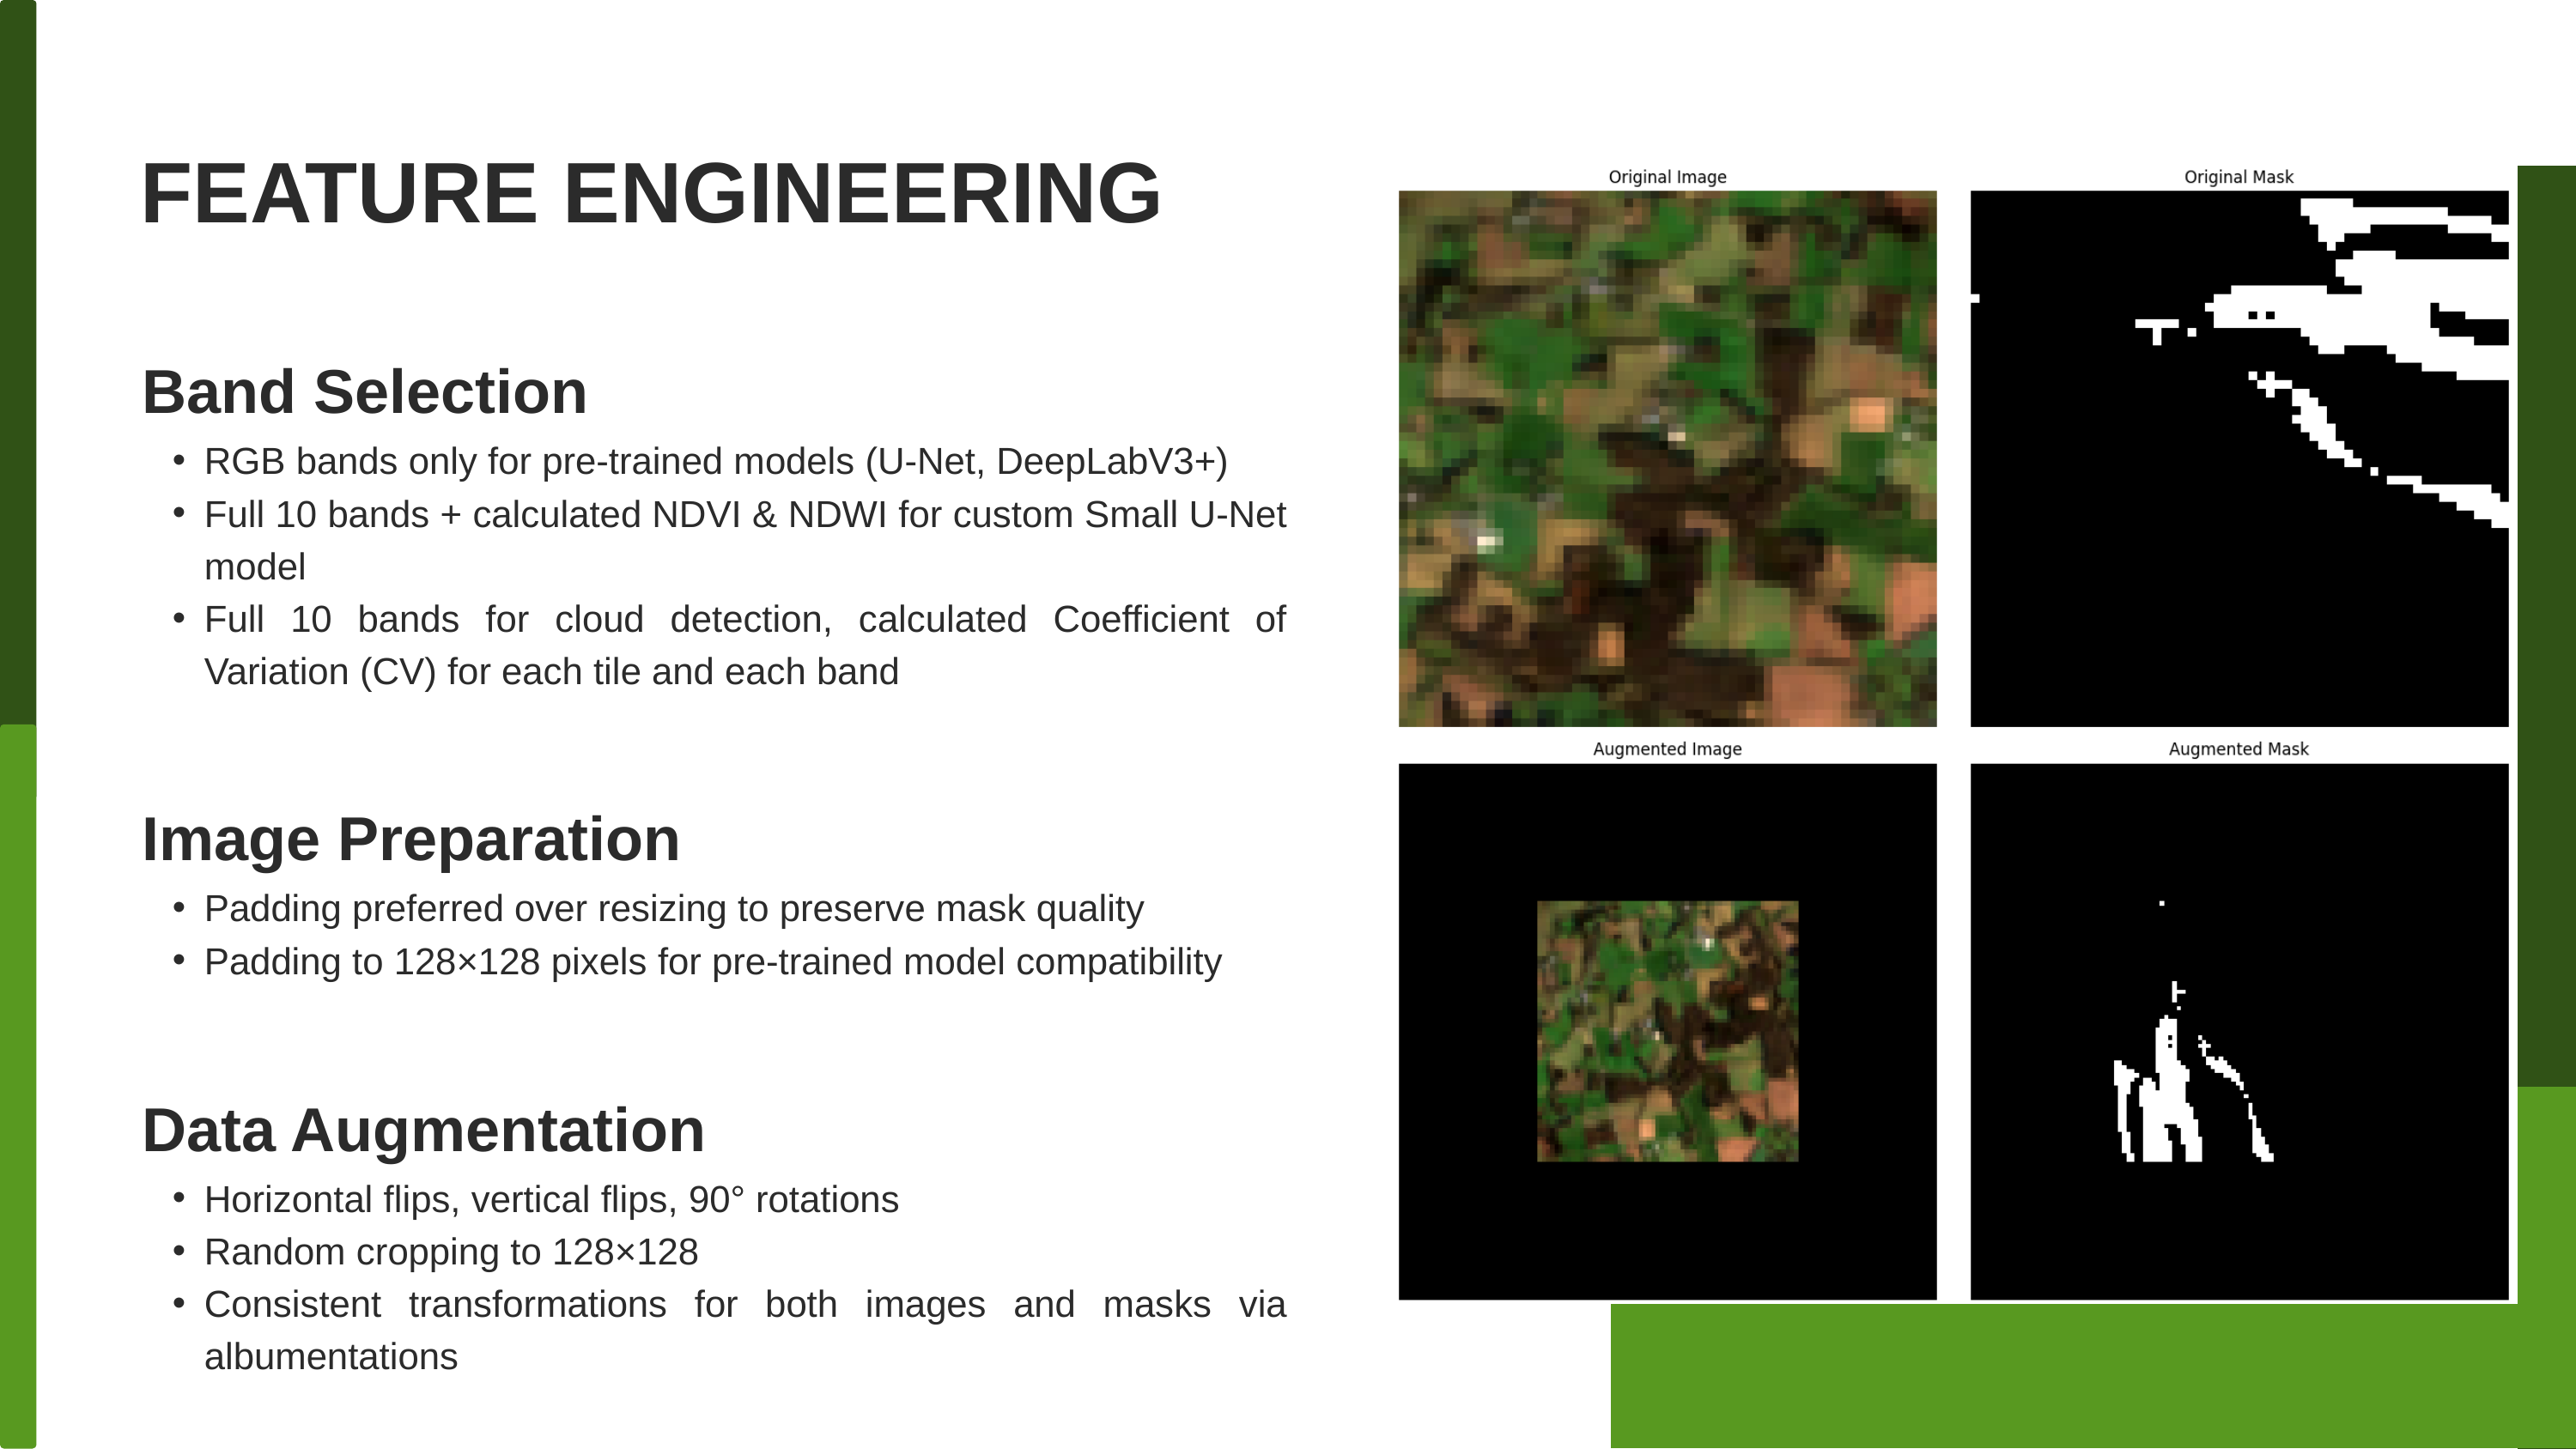

FEATURE ENGINEERING

Band Selection
RGB bands only for pre-trained models (U-Net, DeepLabV3+)
Full 10 bands + calculated NDVI & NDWI for custom Small U-Net model
Full 10 bands for cloud detection, calculated Coefficient of Variation (CV) for each tile and each band
Image Preparation
Padding preferred over resizing to preserve mask quality
Padding to 128×128 pixels for pre-trained model compatibility
Data Augmentation
Horizontal flips, vertical flips, 90° rotations
Random cropping to 128×128
Consistent transformations for both images and masks via albumentations